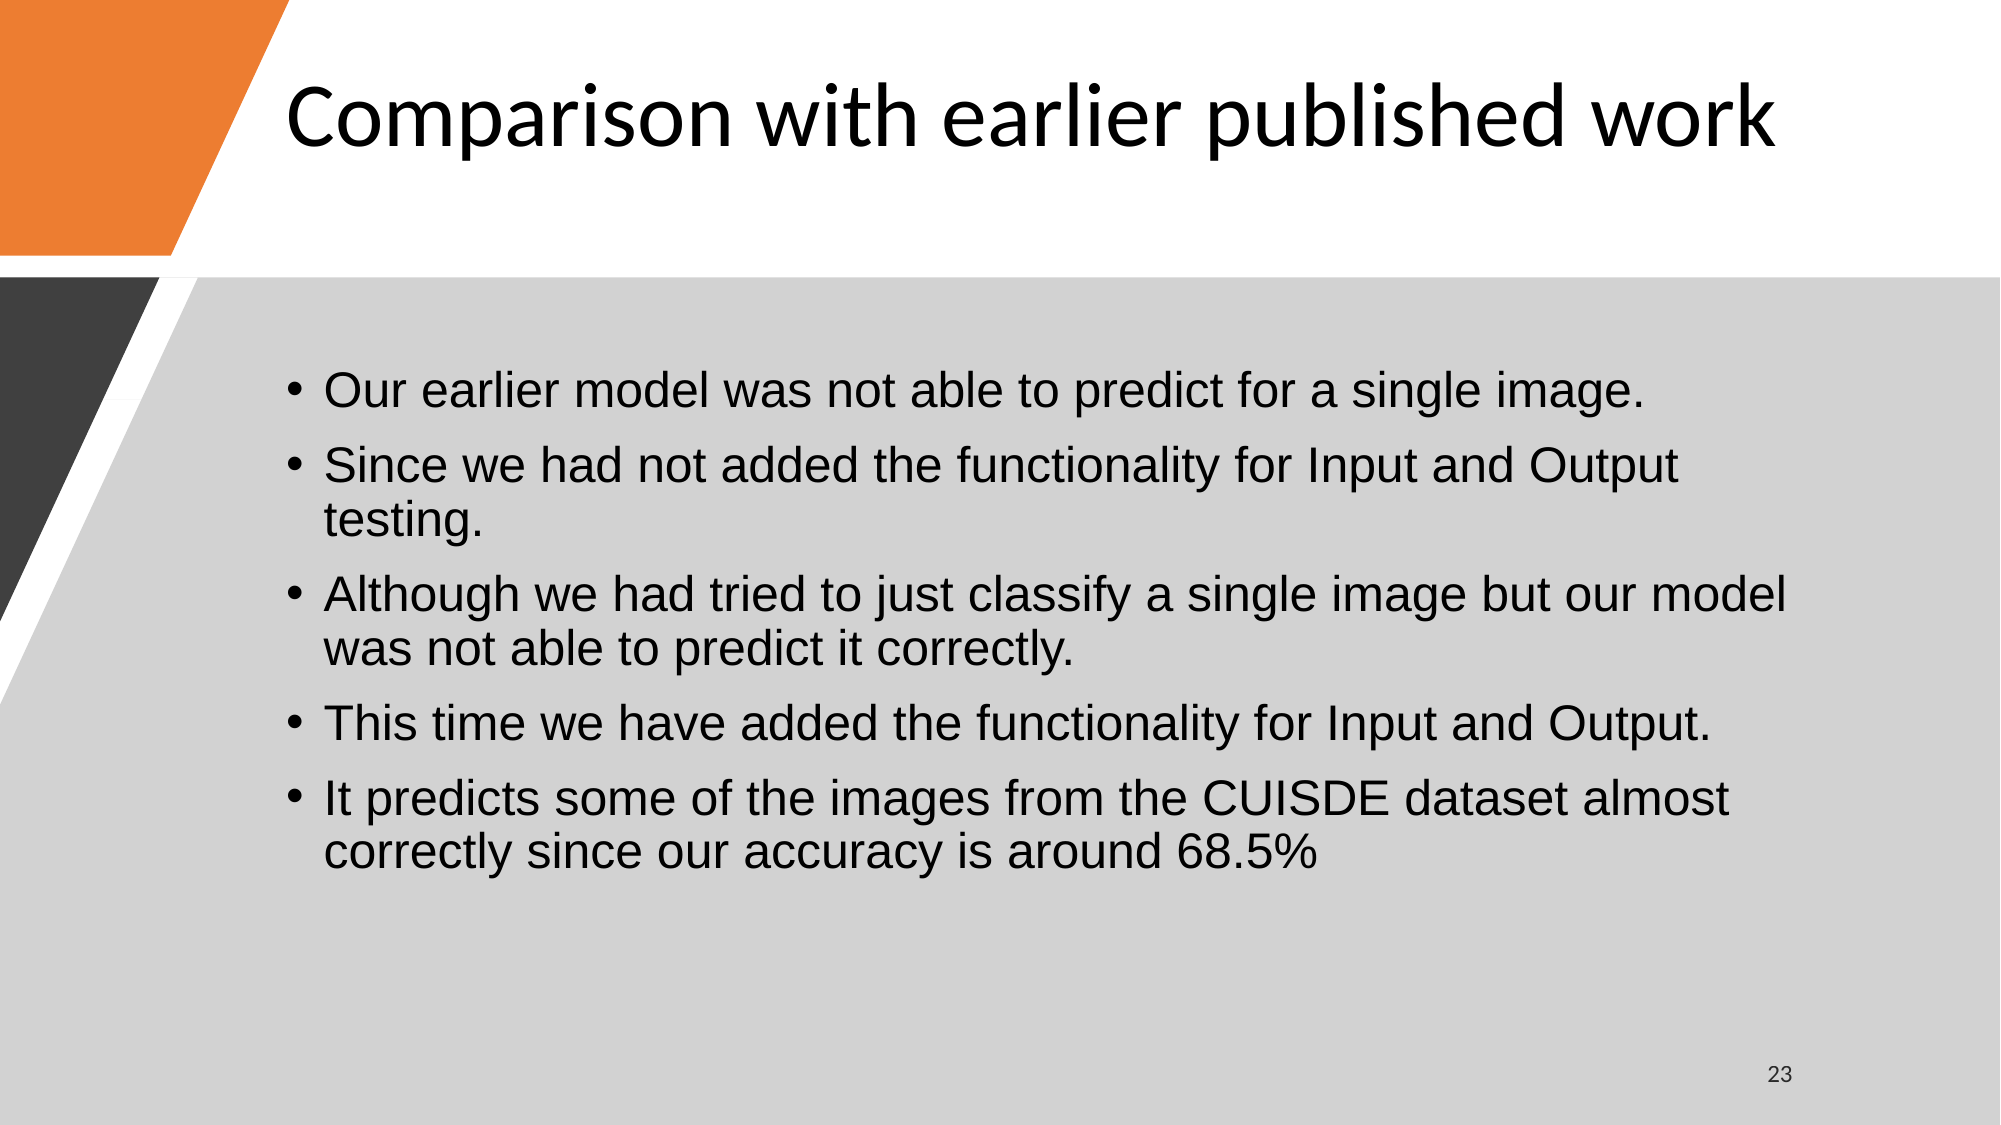

# Comparison with earlier published work

Our earlier model was not able to predict for a single image.
Since we had not added the functionality for Input and Output testing.
Although we had tried to just classify a single image but our model was not able to predict it correctly.
This time we have added the functionality for Input and Output.
It predicts some of the images from the CUISDE dataset almost correctly since our accuracy is around 68.5%

23